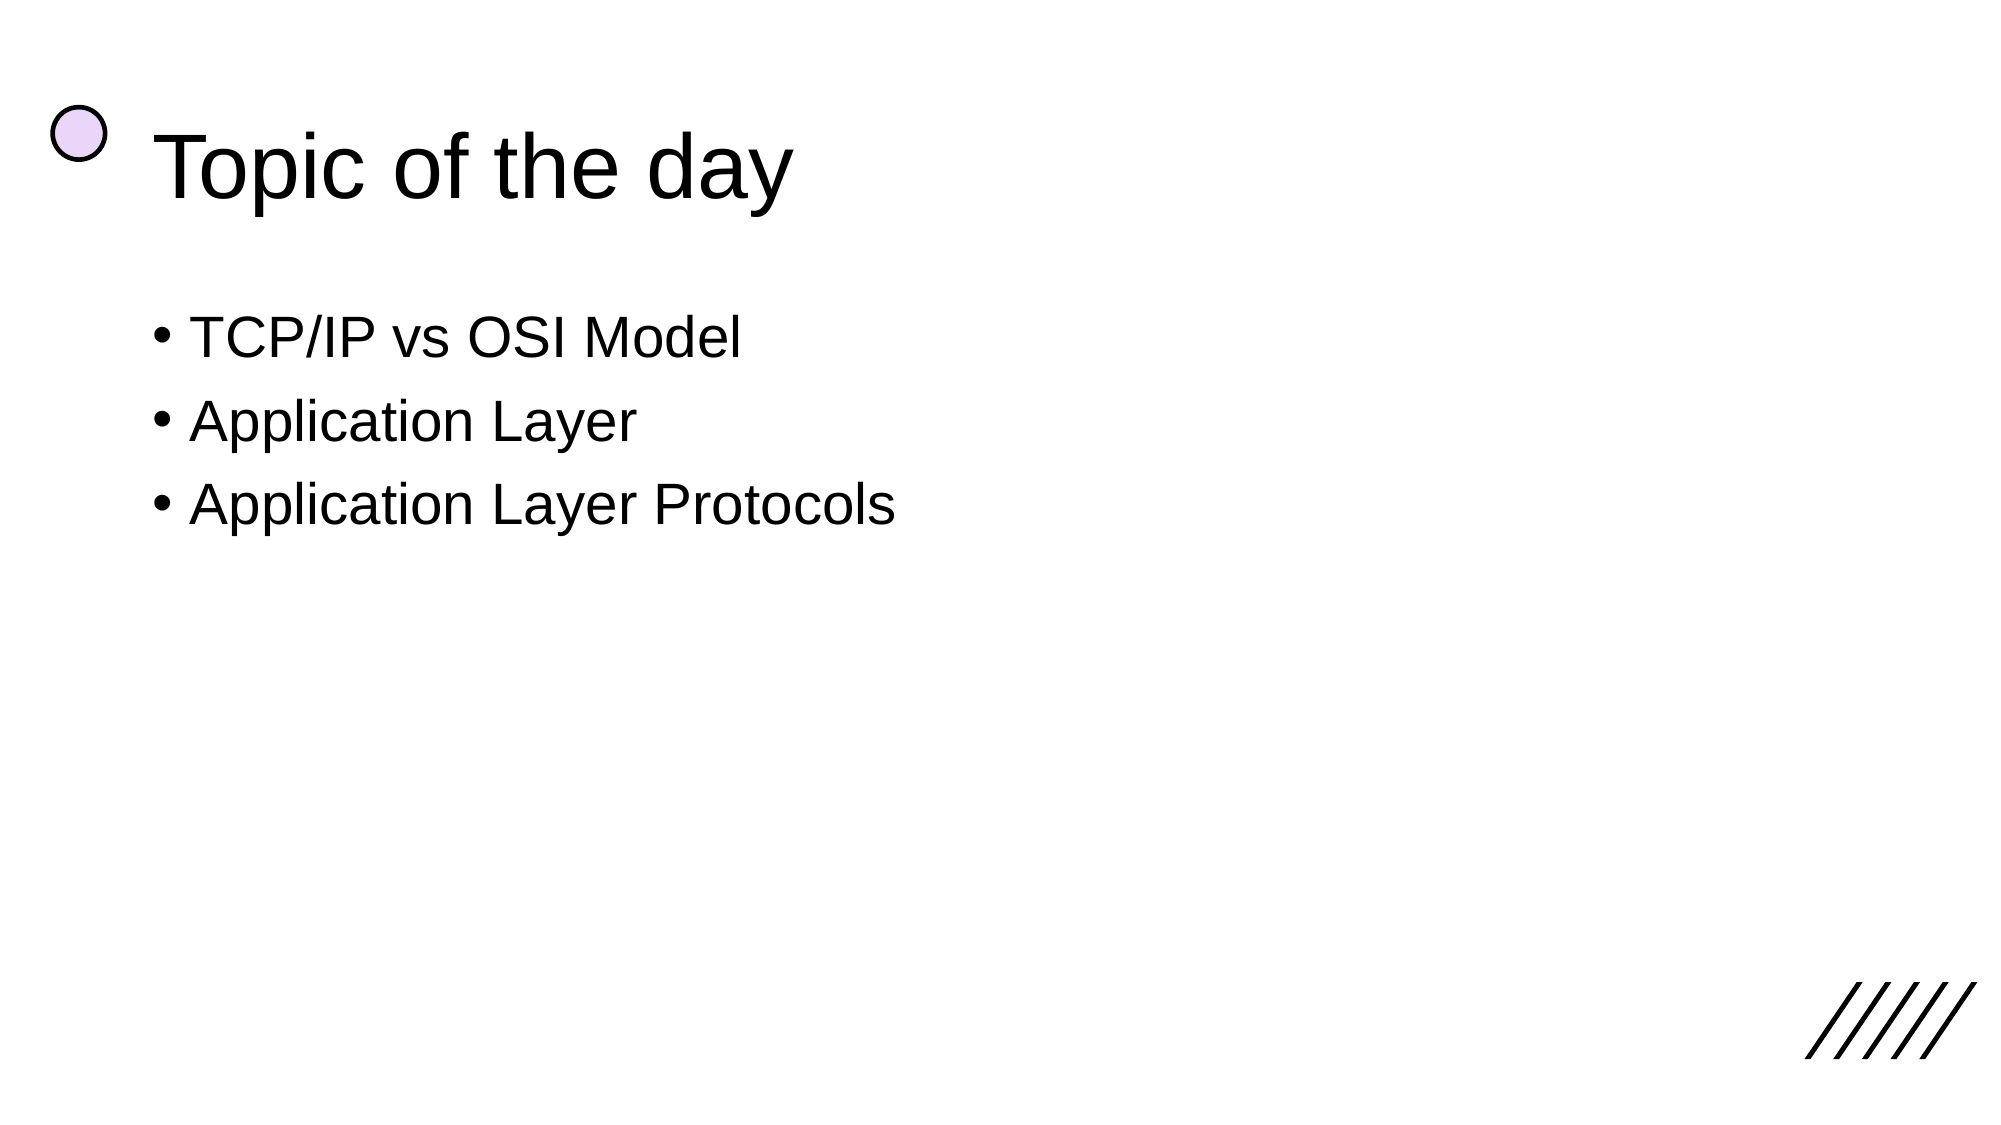

# Topic of the day
TCP/IP vs OSI Model
Application Layer
Application Layer Protocols